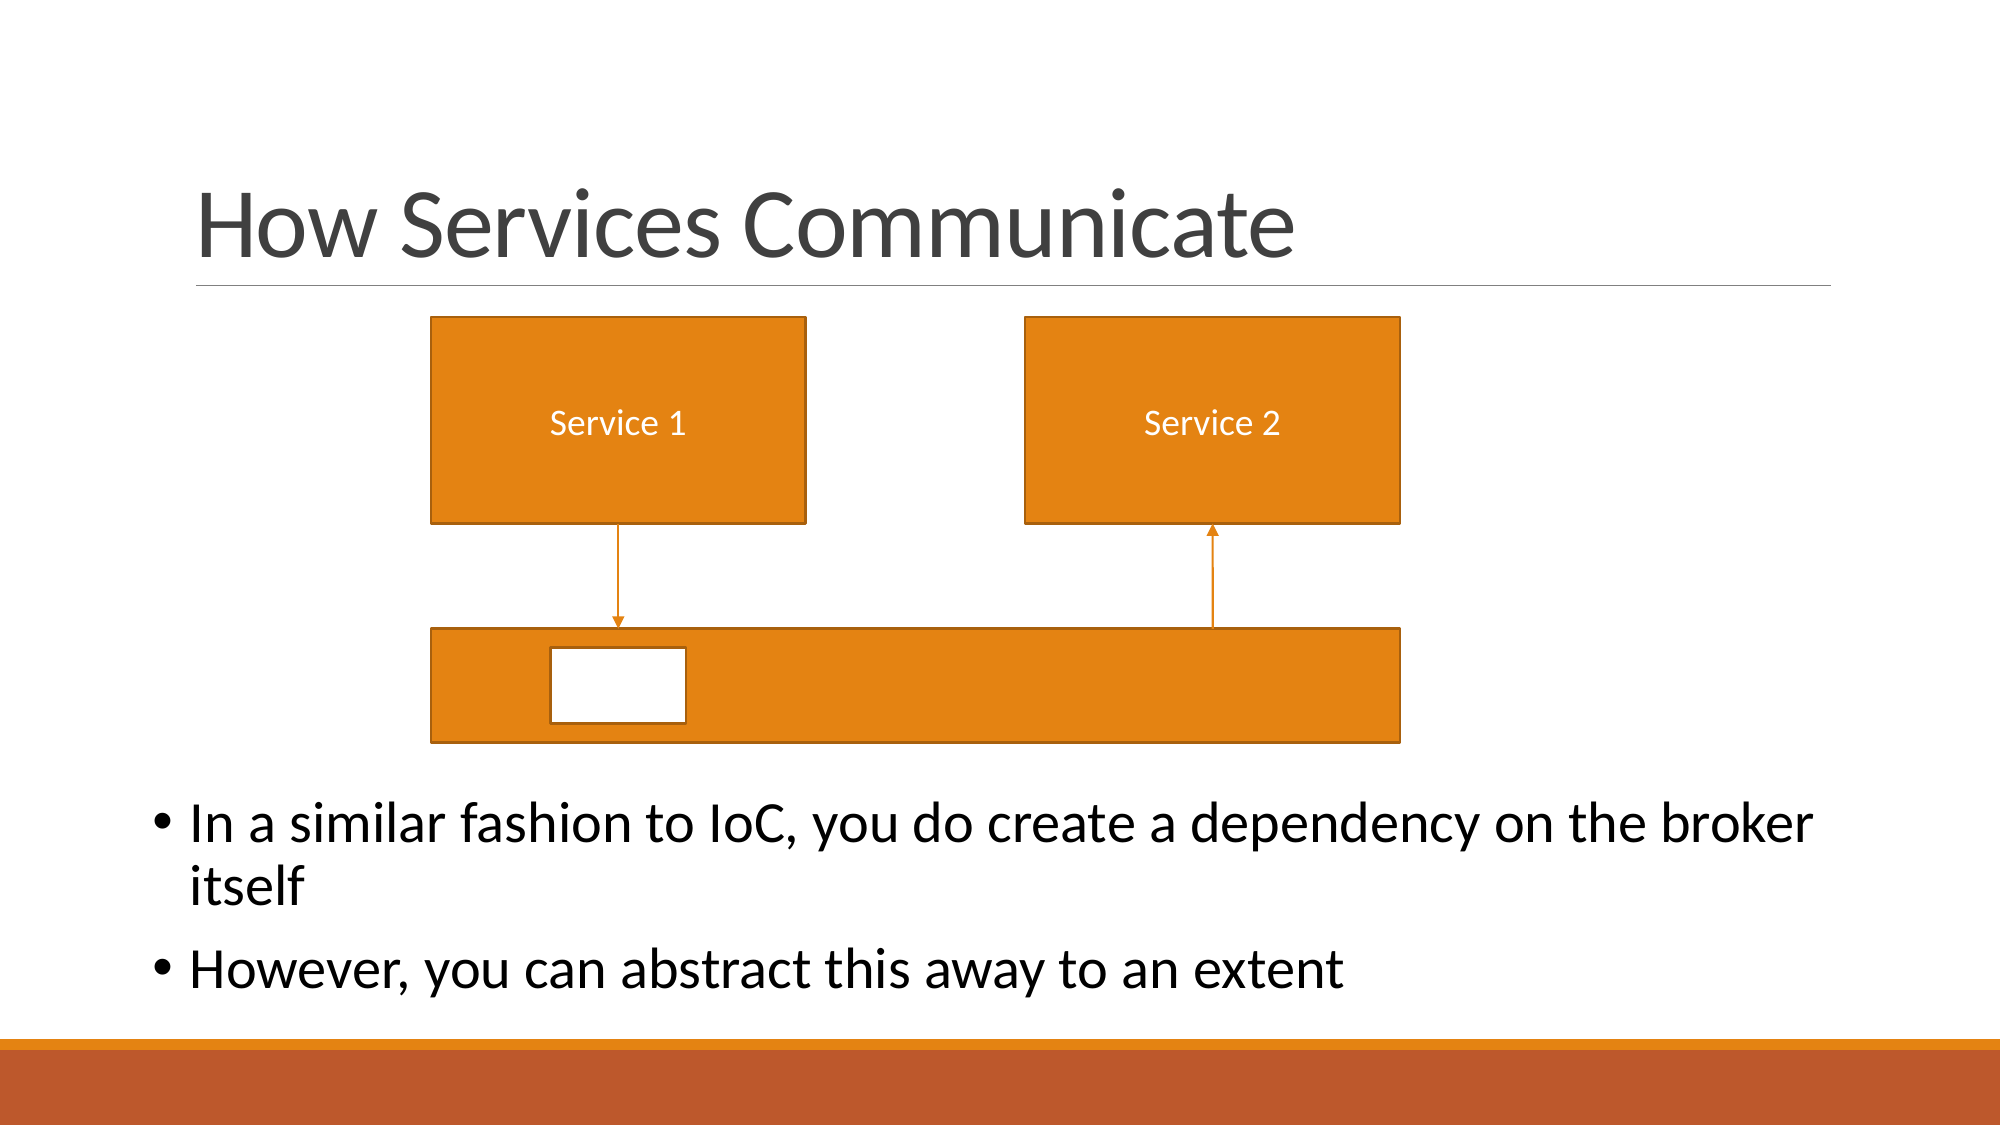

# How Services Communicate
Service 1
Service 2

In a similar fashion to IoC, you do create a dependency on the broker itself
However, you can abstract this away to an extent